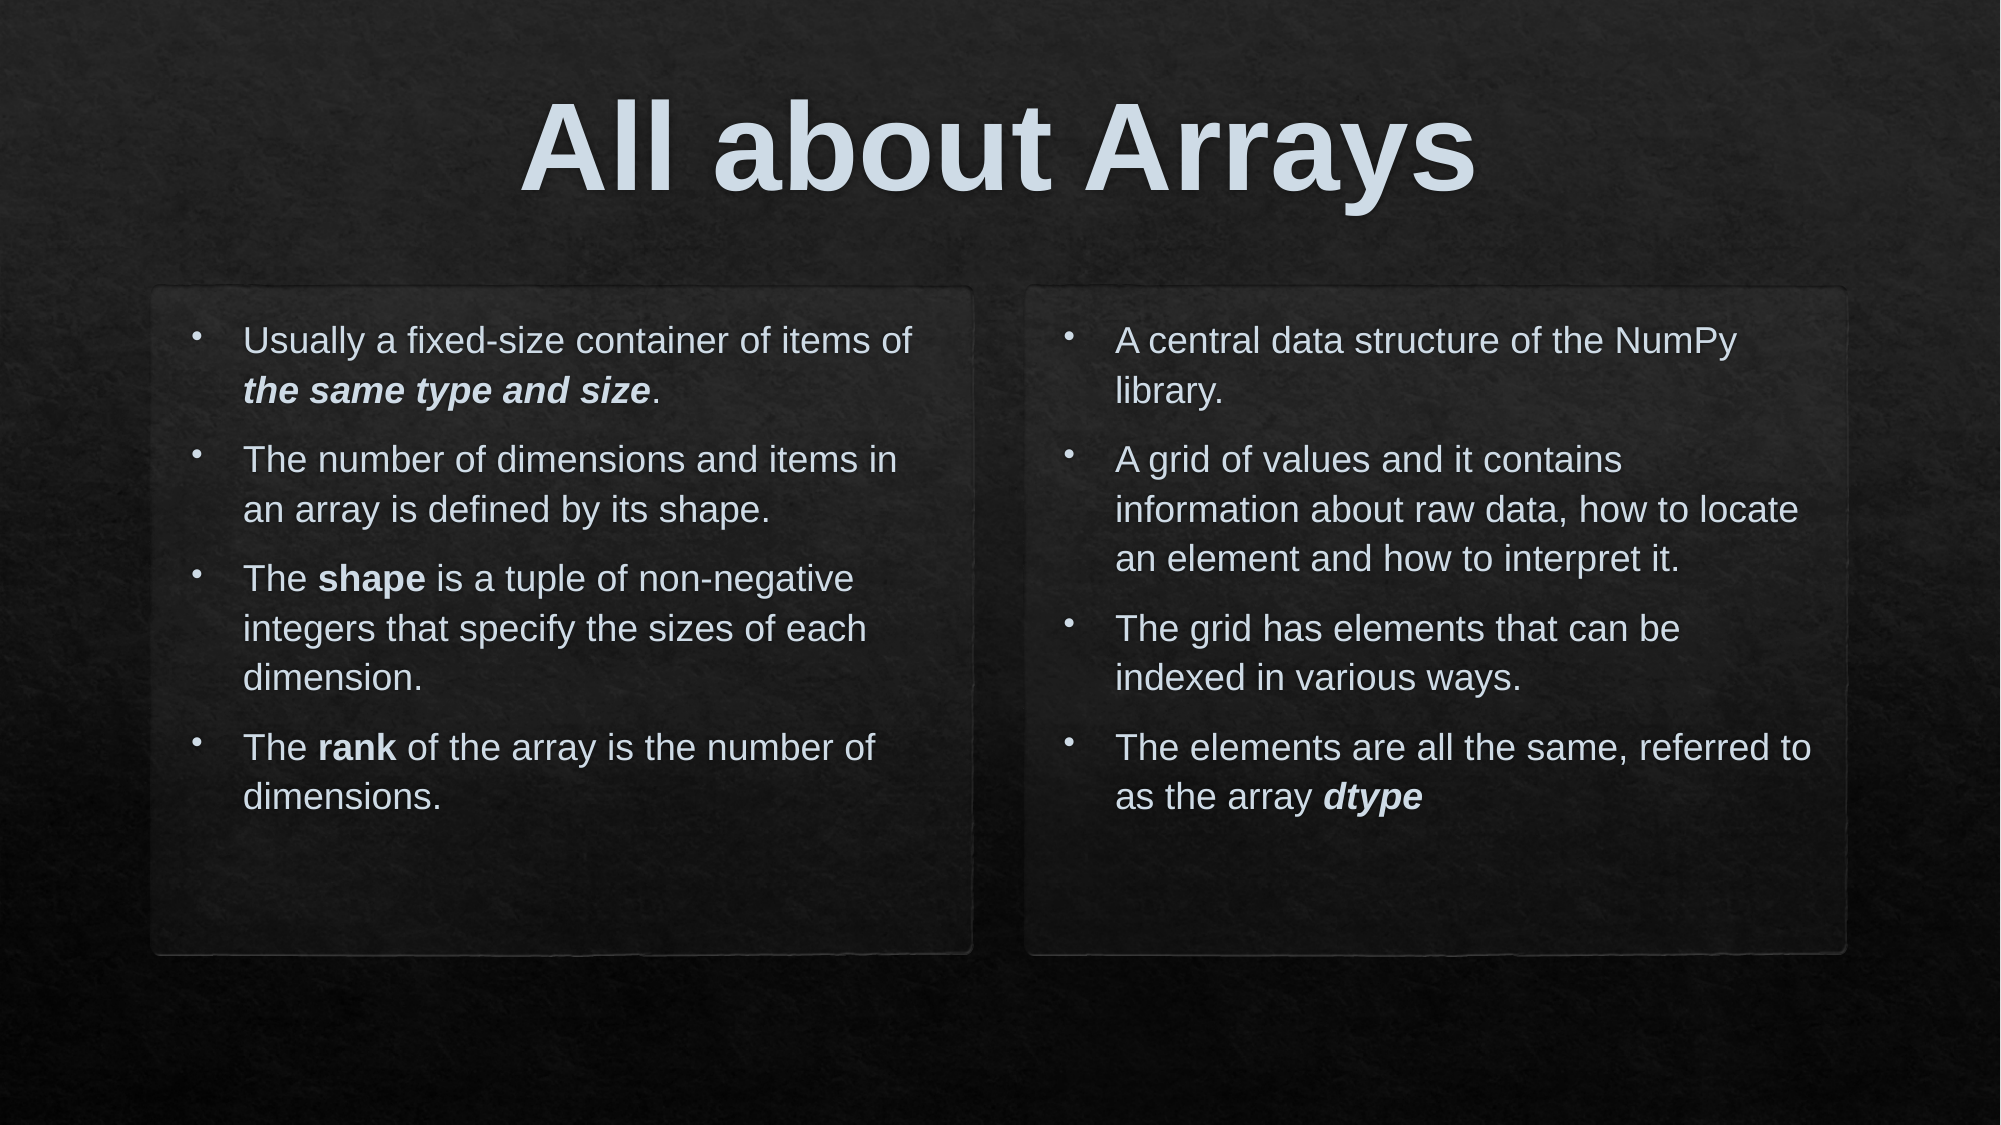

# All about Arrays
Usually a fixed-size container of items of the same type and size.
The number of dimensions and items in an array is defined by its shape.
The shape is a tuple of non-negative integers that specify the sizes of each dimension.
The rank of the array is the number of dimensions.
A central data structure of the NumPy library.
A grid of values and it contains information about raw data, how to locate an element and how to interpret it.
The grid has elements that can be indexed in various ways.
The elements are all the same, referred to as the array dtype